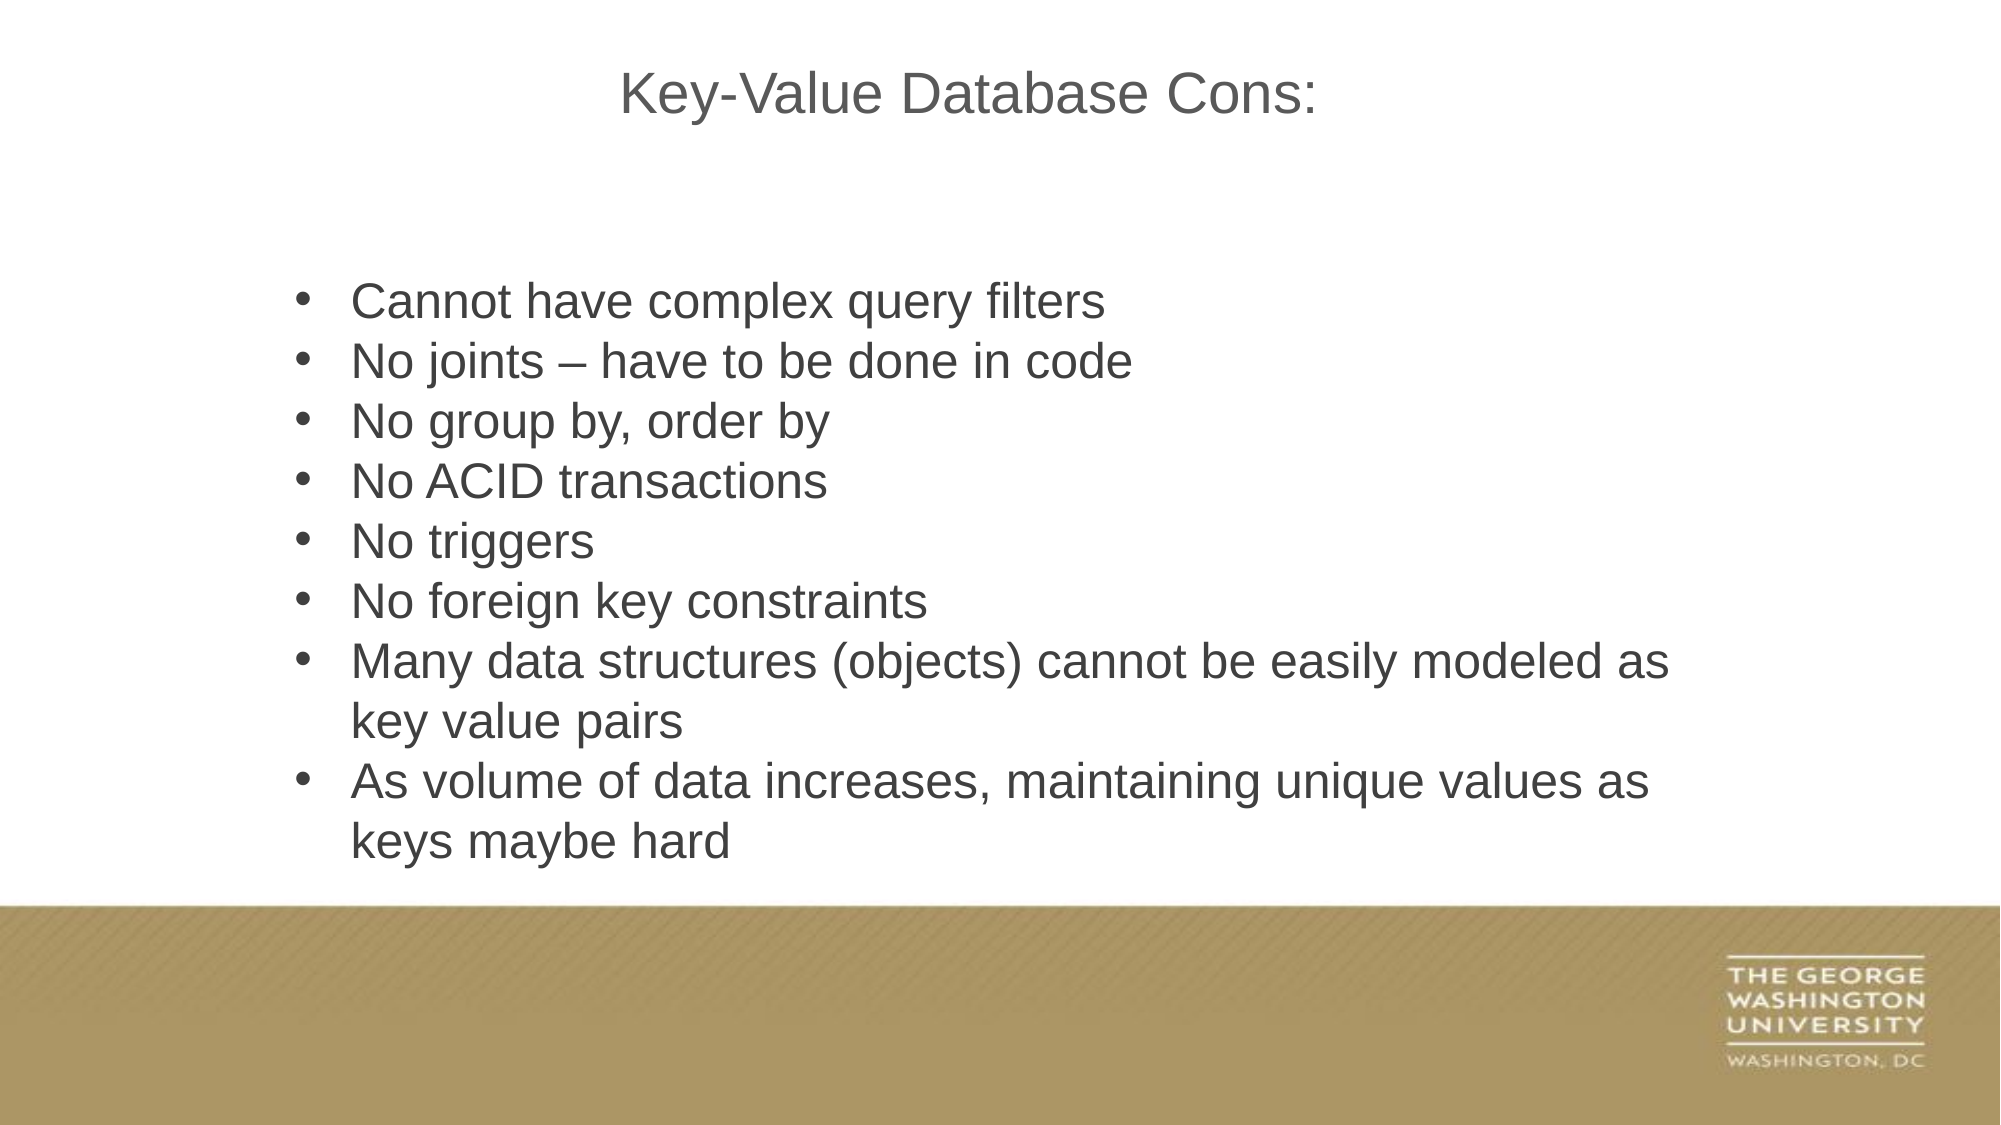

Key-Value Database Cons:

Cannot have complex query filters
No joints – have to be done in code
No group by, order by
No ACID transactions
No triggers
No foreign key constraints
Many data structures (objects) cannot be easily modeled as key value pairs
As volume of data increases, maintaining unique values as keys maybe hard